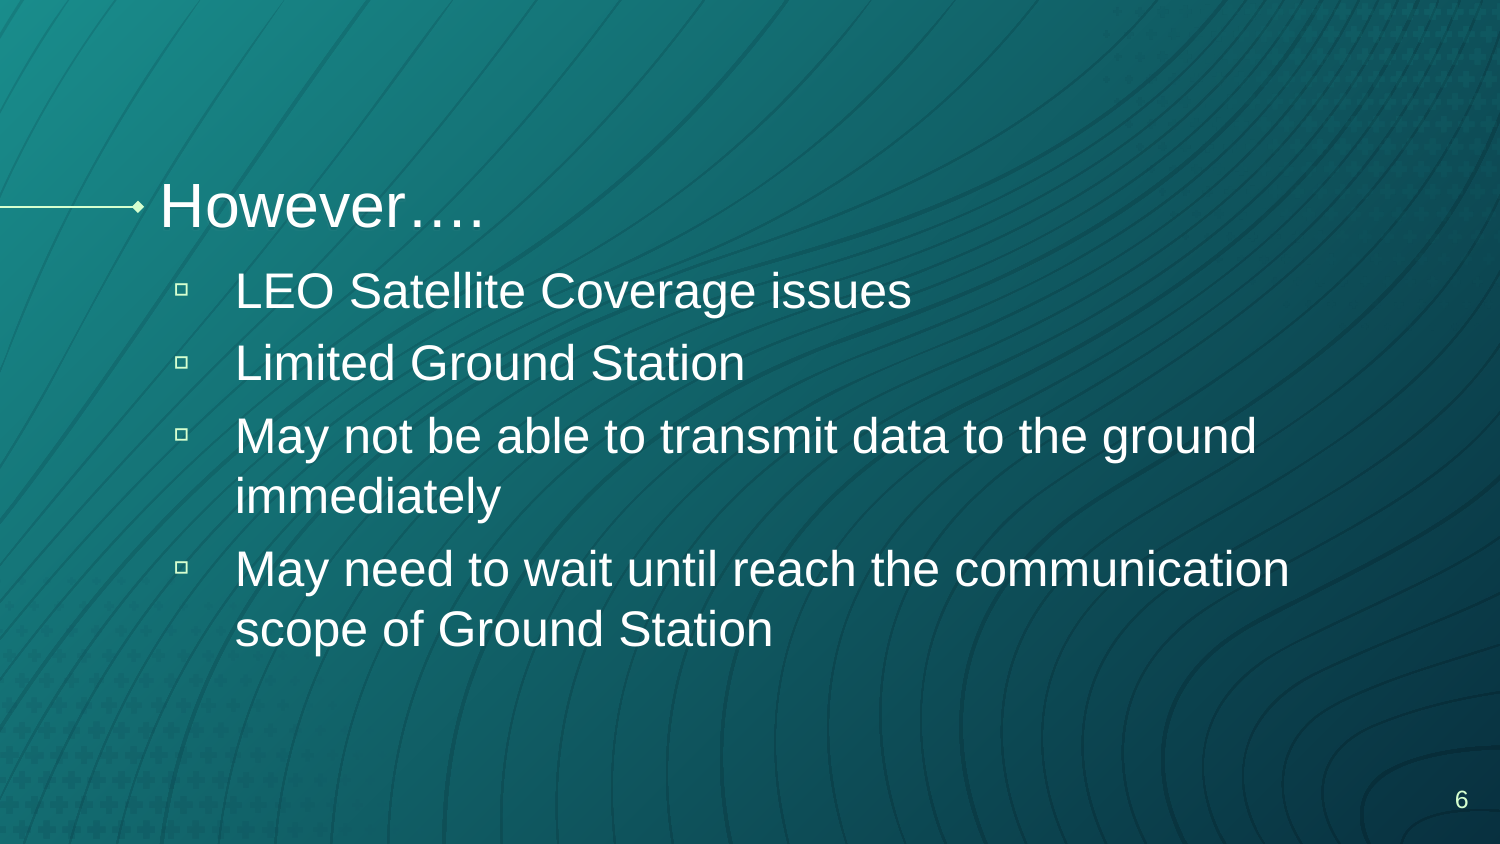

# However….
LEO Satellite Coverage issues
Limited Ground Station
May not be able to transmit data to the ground immediately
May need to wait until reach the communication scope of Ground Station
6